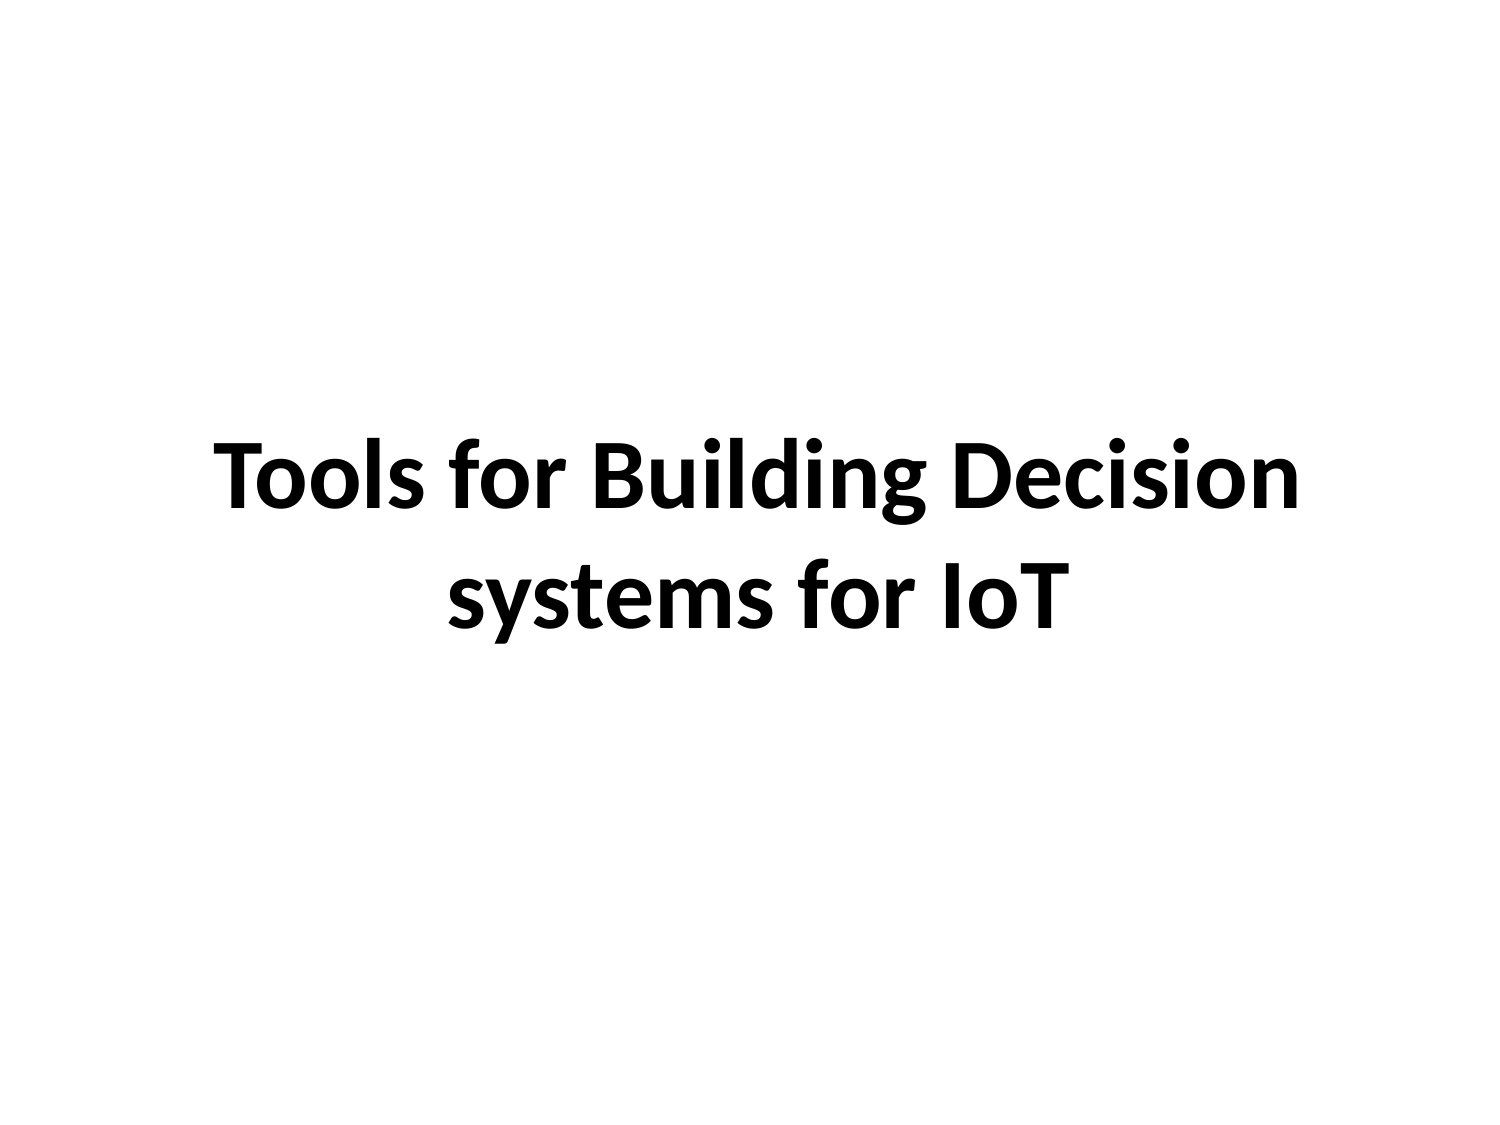

# Tools for Building Decision systems for IoT